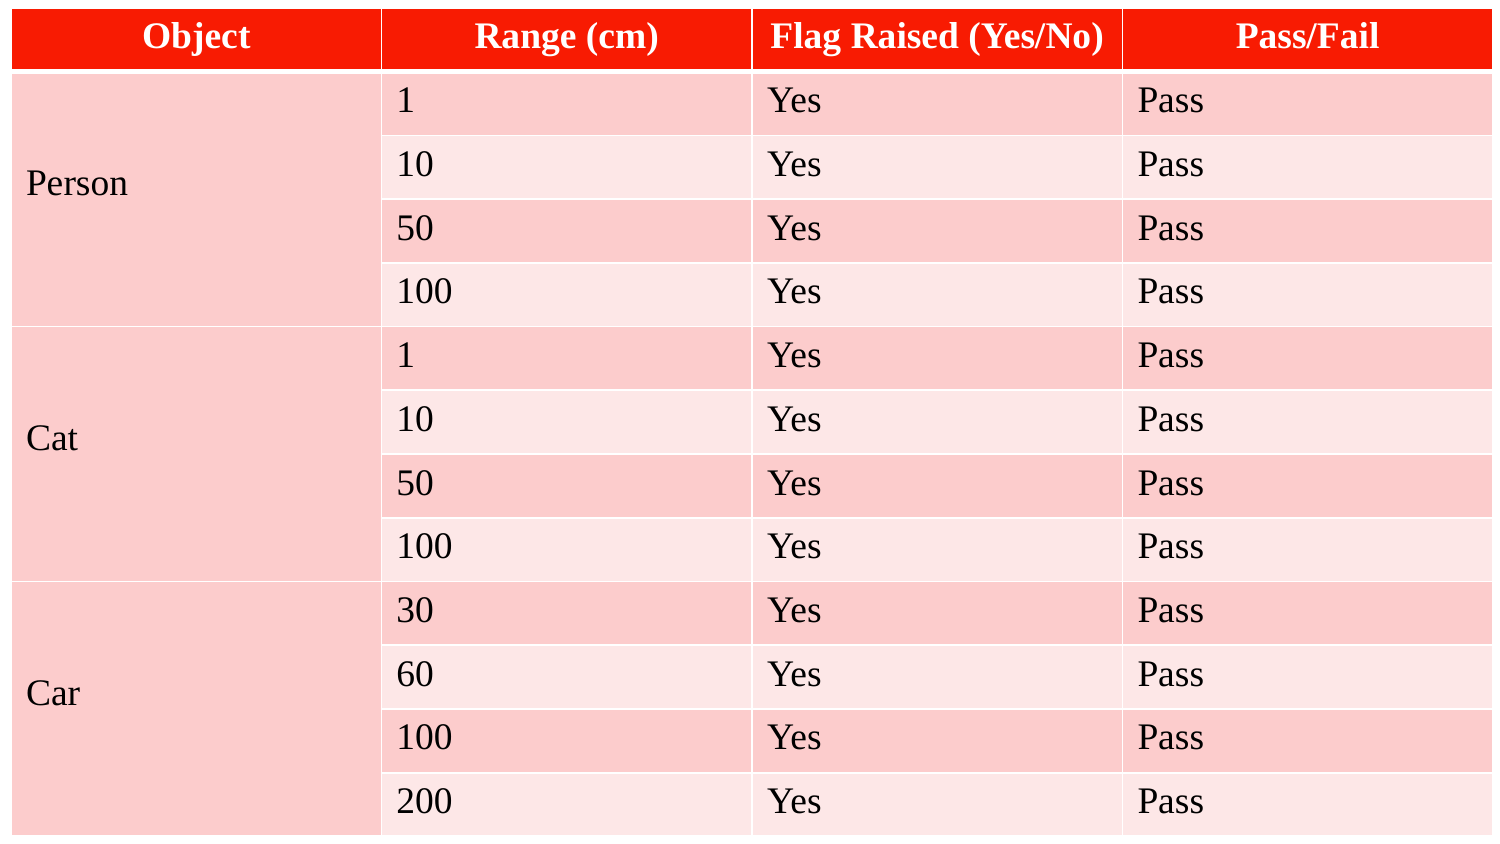

| Object | Range (cm) | Flag Raised (Yes/No) | Pass/Fail |
| --- | --- | --- | --- |
| Person | 1 | Yes | Pass |
|  | 10 | Yes | Pass |
|  | 50 | Yes | Pass |
|  | 100 | Yes | Pass |
| Cat | 1 | Yes | Pass |
|  | 10 | Yes | Pass |
|  | 50 | Yes | Pass |
|  | 100 | Yes | Pass |
| Car | 30 | Yes | Pass |
|  | 60 | Yes | Pass |
|  | 100 | Yes | Pass |
|  | 200 | Yes | Pass |